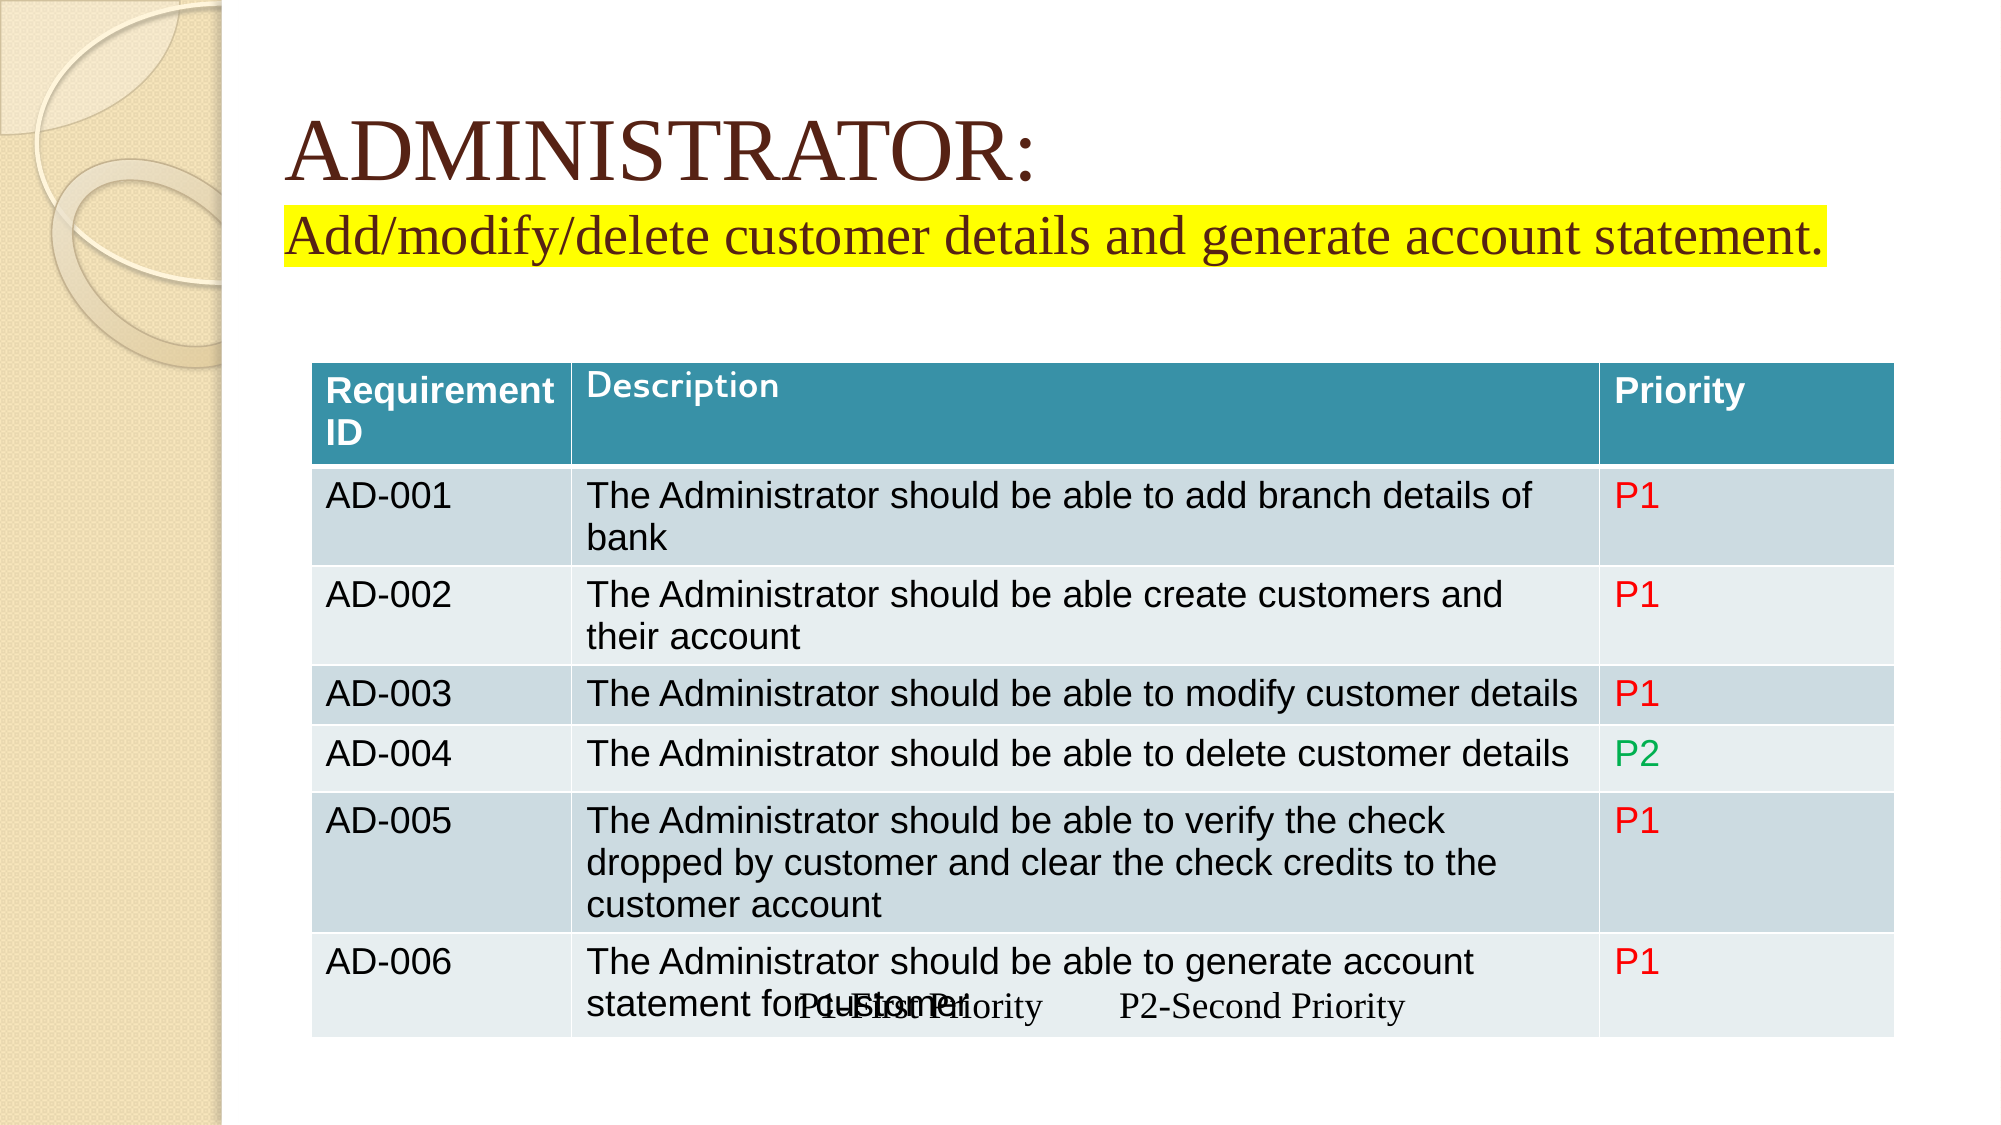

# ADMINISTRATOR: Add/modify/delete customer details and generate account statement.
| Requirement ID | Description | Priority |
| --- | --- | --- |
| AD-001 | The Administrator should be able to add branch details of bank | P1 |
| AD-002 | The Administrator should be able create customers and their account | P1 |
| AD-003 | The Administrator should be able to modify customer details | P1 |
| AD-004 | The Administrator should be able to delete customer details | P2 |
| AD-005 | The Administrator should be able to verify the check dropped by customer and clear the check credits to the customer account | P1 |
| AD-006 | The Administrator should be able to generate account statement for customer | P1 |
P1-First Priority        P2-Second Priority